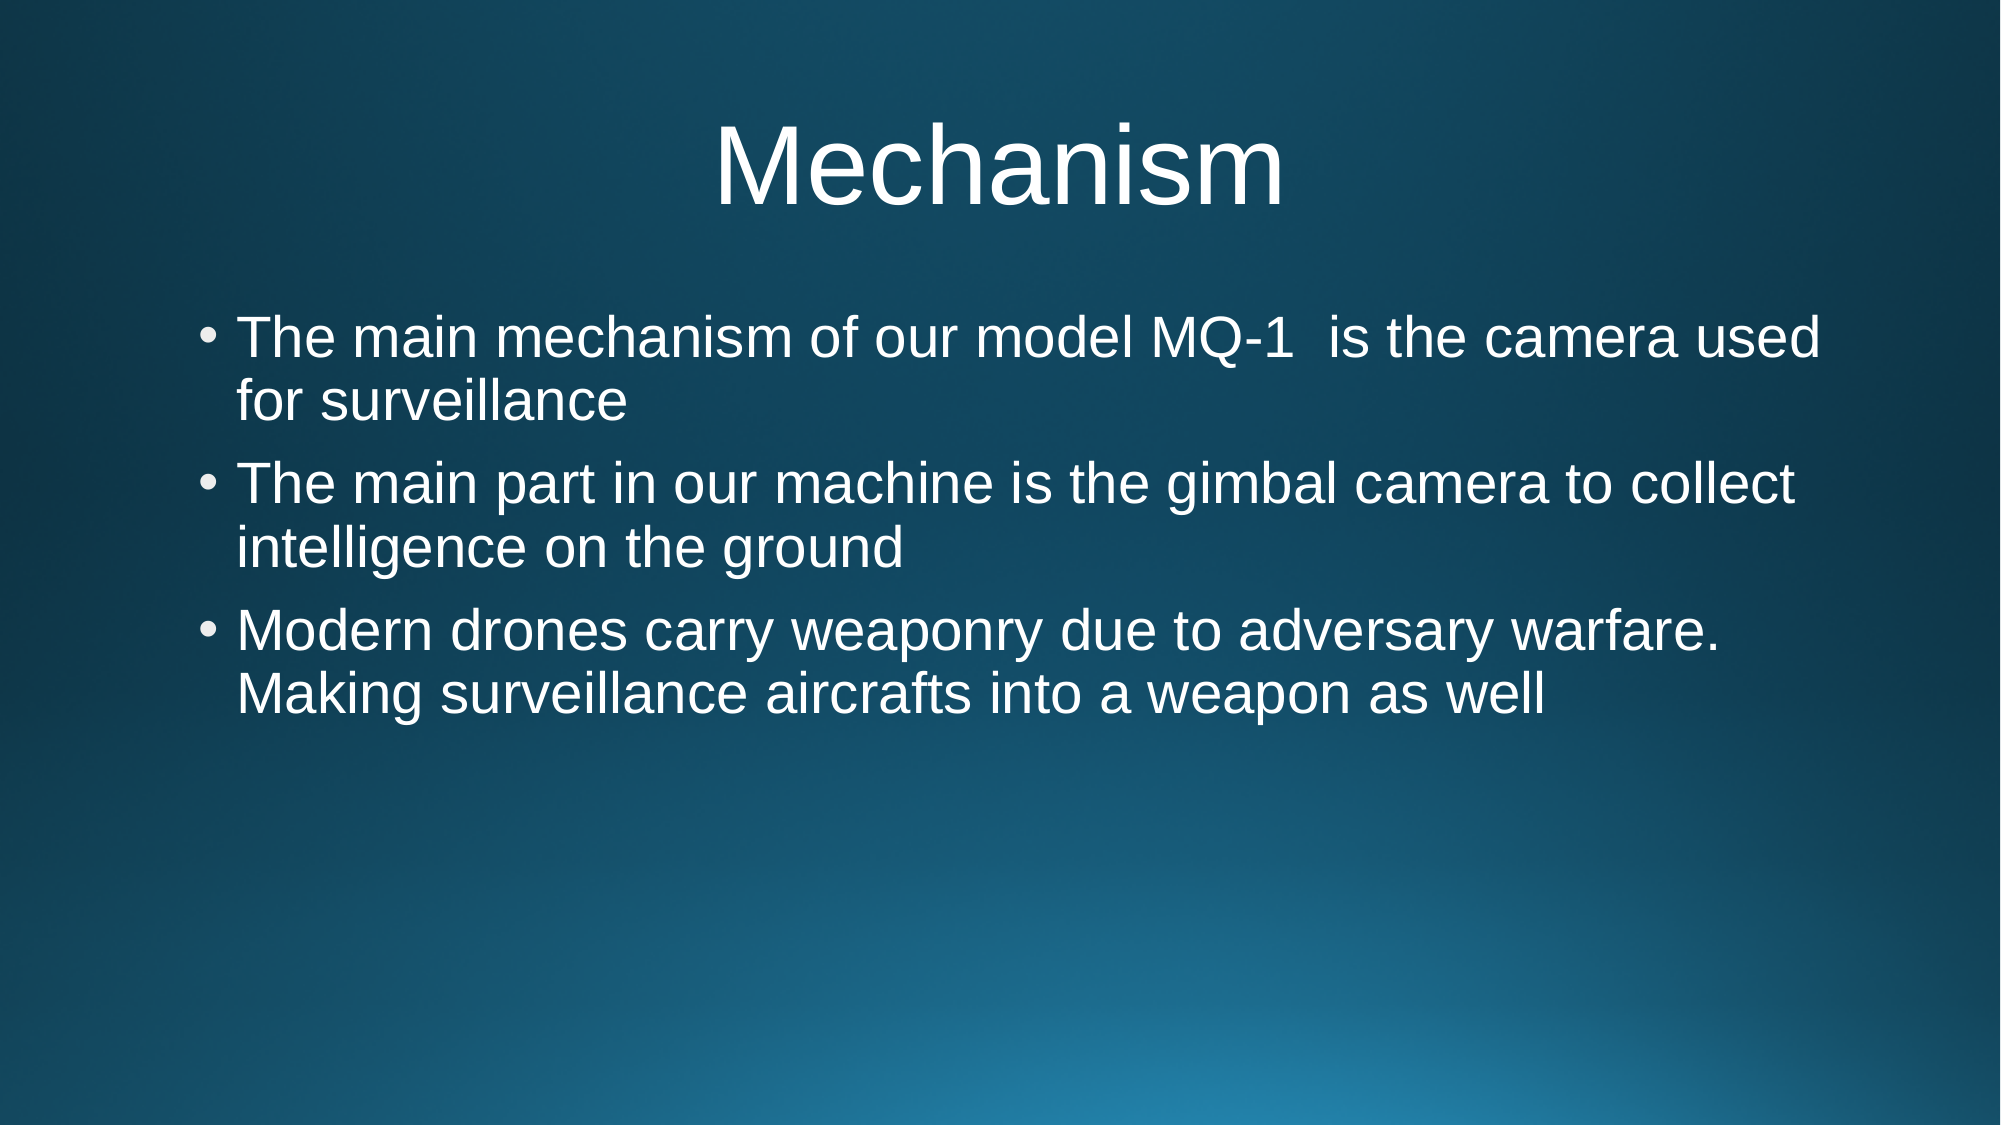

# Mechanism
The main mechanism of our model MQ-1  is the camera used for surveillance
The main part in our machine is the gimbal camera to collect intelligence on the ground
Modern drones carry weaponry due to adversary warfare. Making surveillance aircrafts into a weapon as well